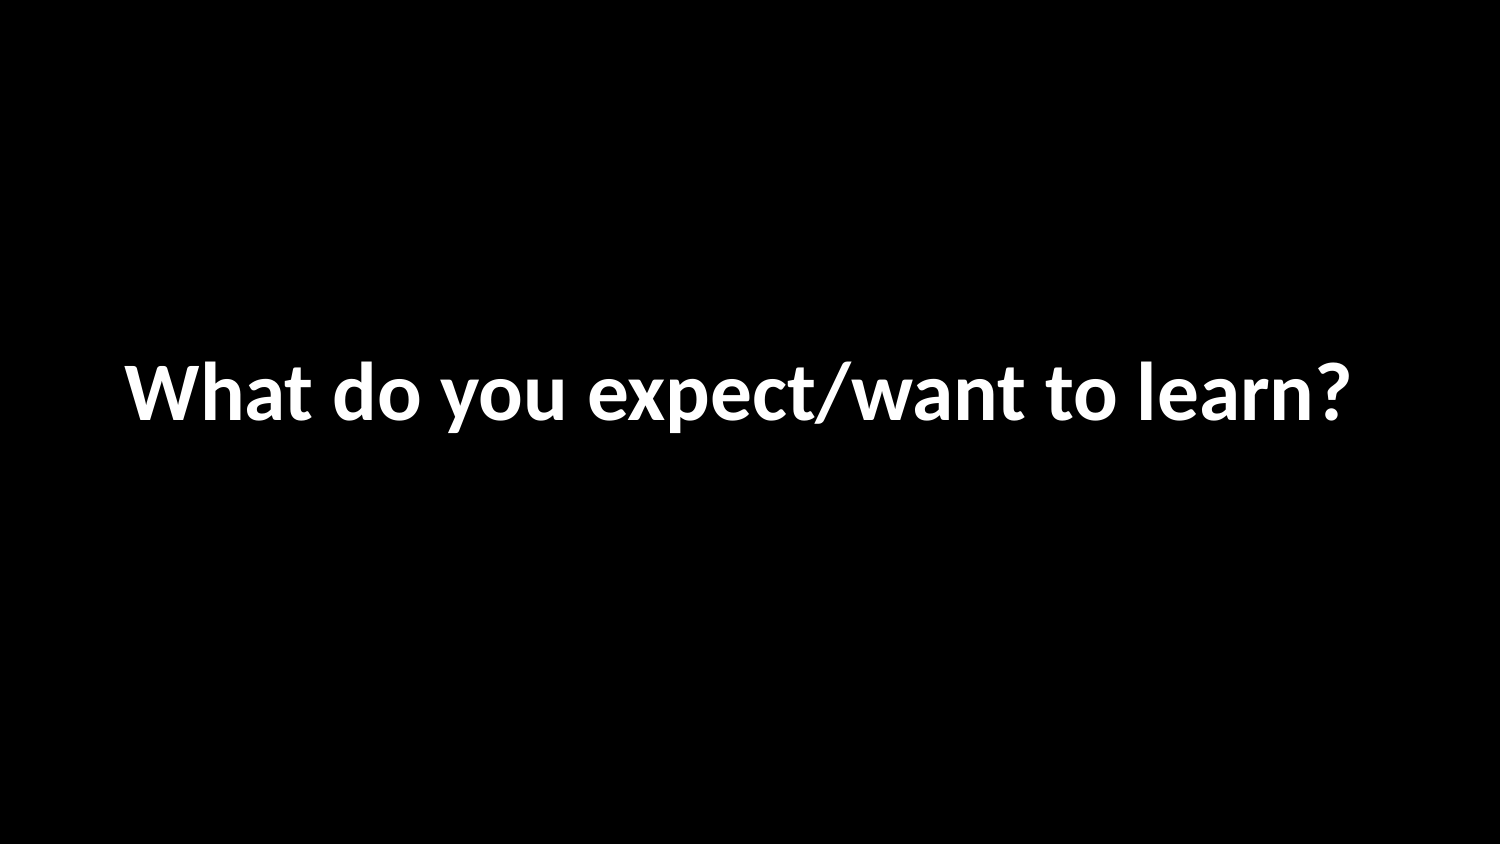

# What do you expect/want to learn?